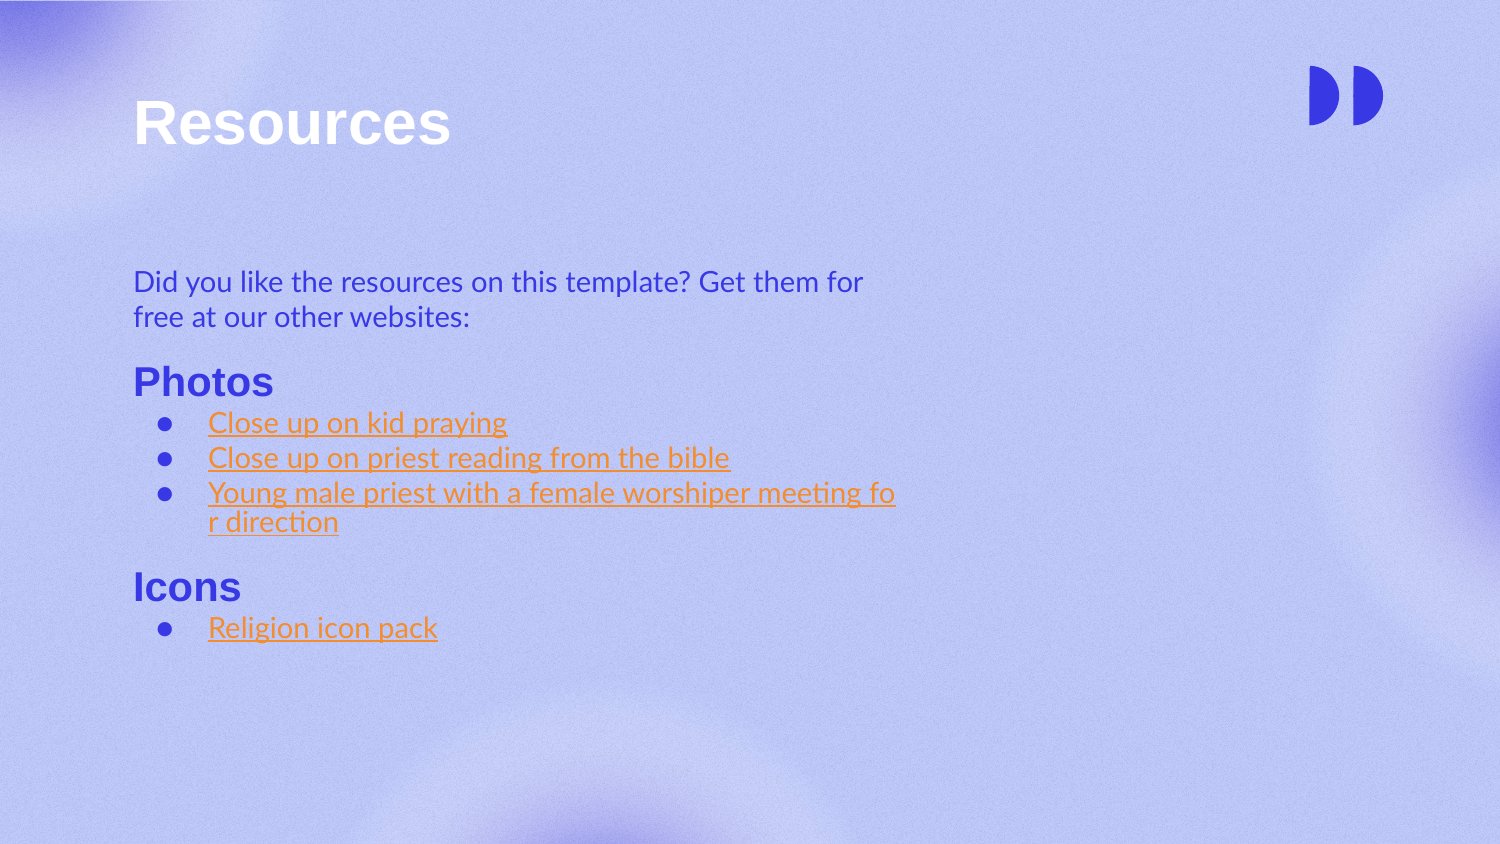

# Resources
Did you like the resources on this template? Get them for free at our other websites:
Photos
Close up on kid praying
Close up on priest reading from the bible
Young male priest with a female worshiper meeting for direction
Icons
Religion icon pack